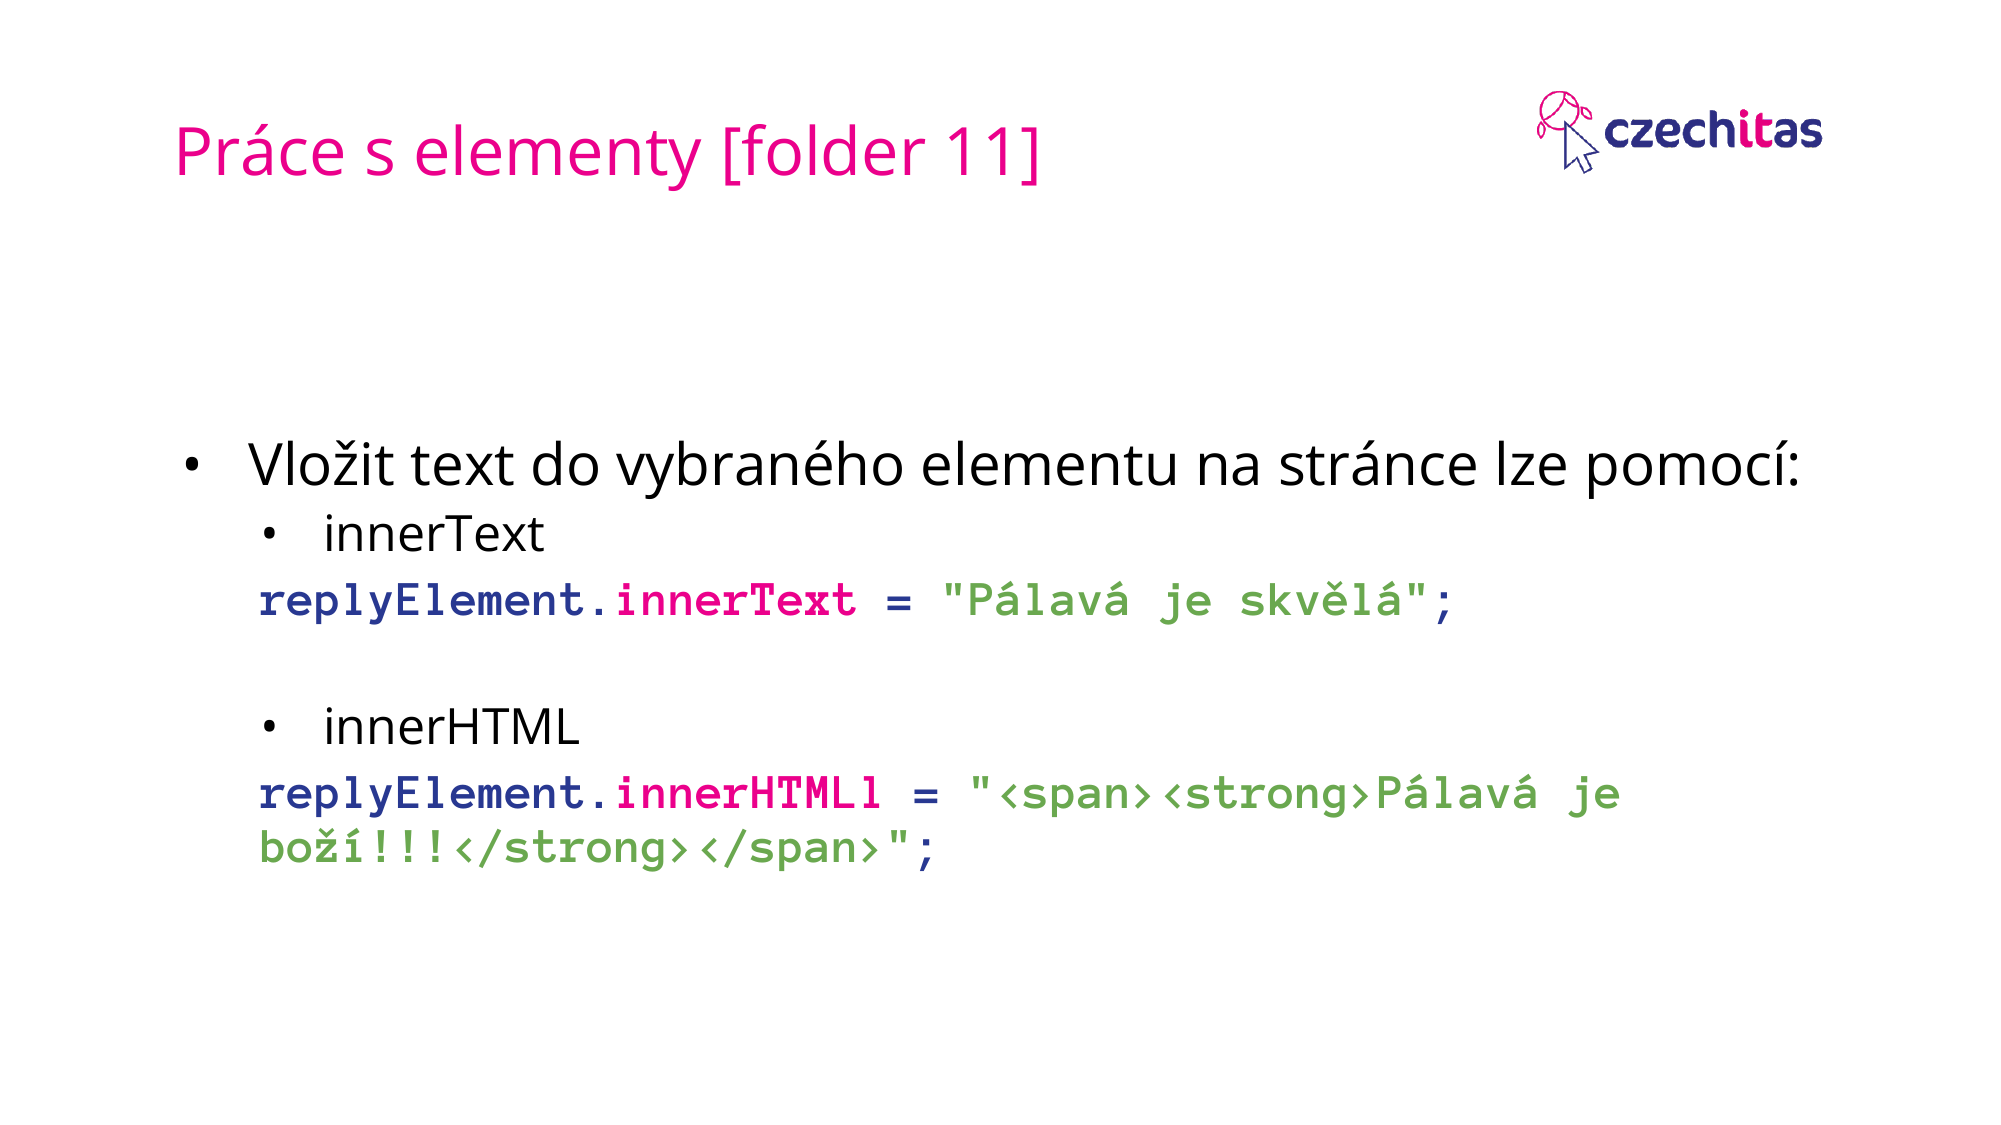

# Práce s elementy [folder 11]
Vložit text do vybraného elementu na stránce lze pomocí:
innerText
replyElement.innerText = "Pálavá je skvělá";

innerHTML
replyElement.innerHTMLl = "<span><strong>Pálavá je boží!!!</strong></span>";